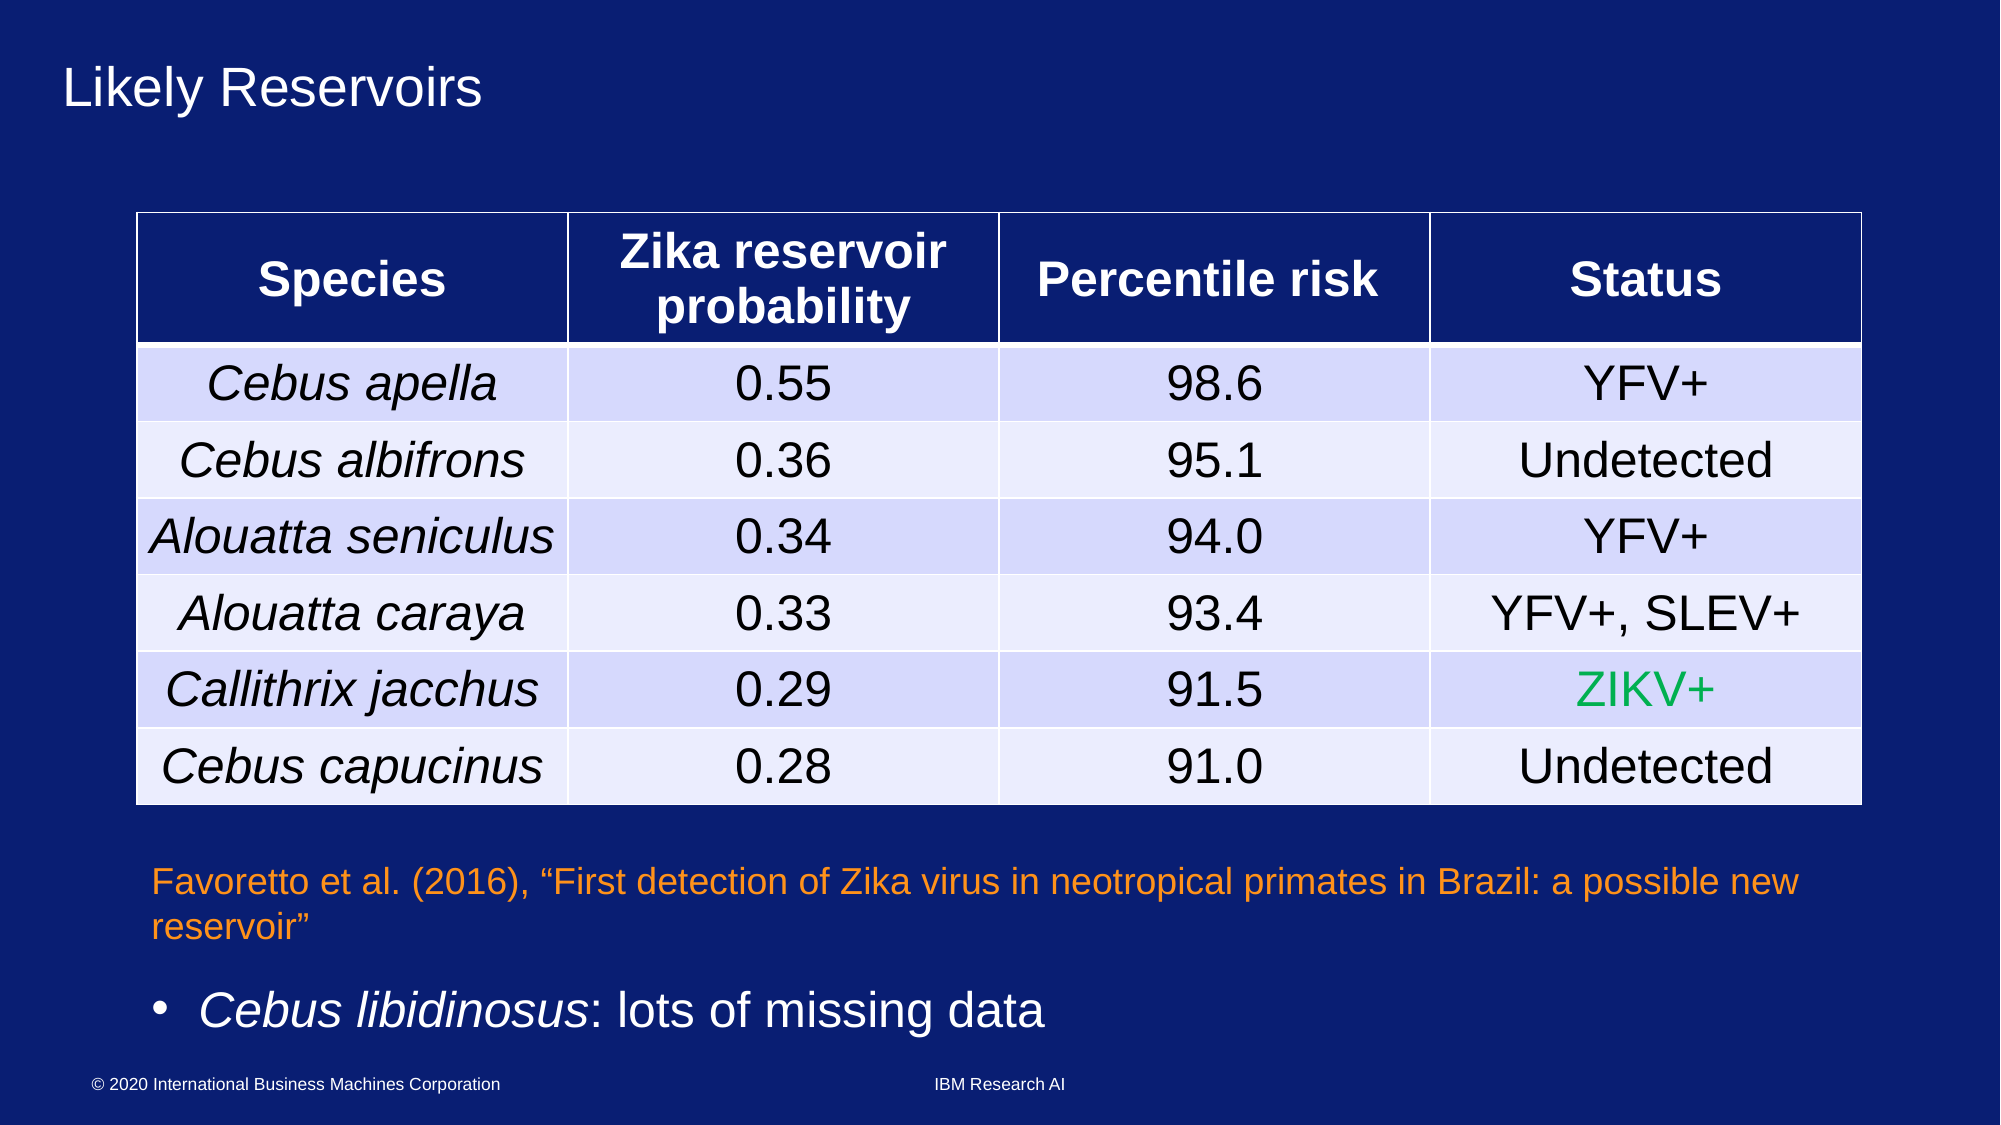

# Likely Reservoirs
| Species | Zika reservoir probability | Percentile risk | Status |
| --- | --- | --- | --- |
| Cebus apella | 0.55 | 98.6 | YFV+ |
| Cebus albifrons | 0.36 | 95.1 | Undetected |
| Alouatta seniculus | 0.34 | 94.0 | YFV+ |
| Alouatta caraya | 0.33 | 93.4 | YFV+, SLEV+ |
| Callithrix jacchus | 0.29 | 91.5 | ZIKV+ |
| Cebus capucinus | 0.28 | 91.0 | Undetected |
Favoretto et al. (2016), “First detection of Zika virus in neotropical primates in Brazil: a possible new reservoir”

Cebus libidinosus: lots of missing data